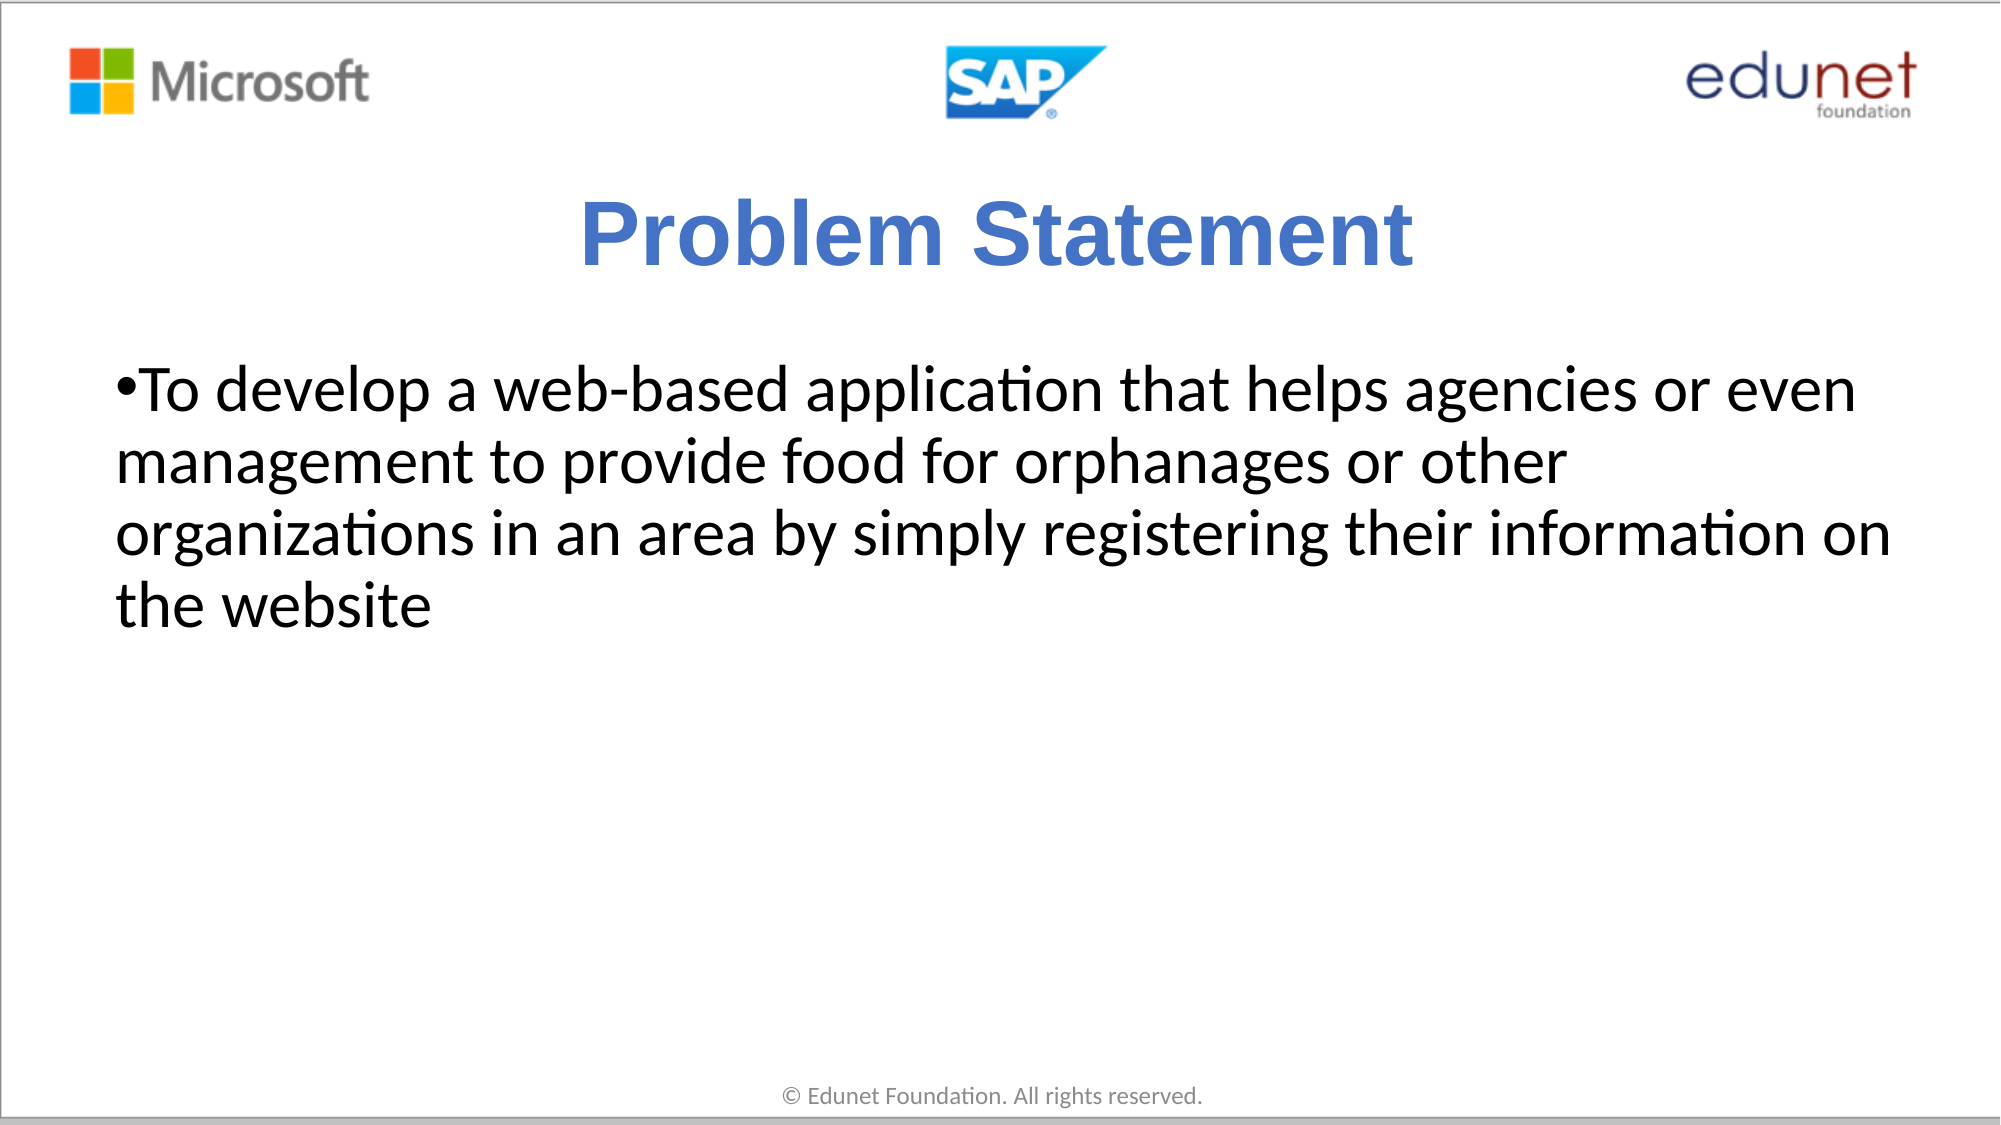

# Problem Statement
To develop a web-based application that helps agencies or even management to provide food for orphanages or other organizations in an area by simply registering their information on the website
© Edunet Foundation. All rights reserved.